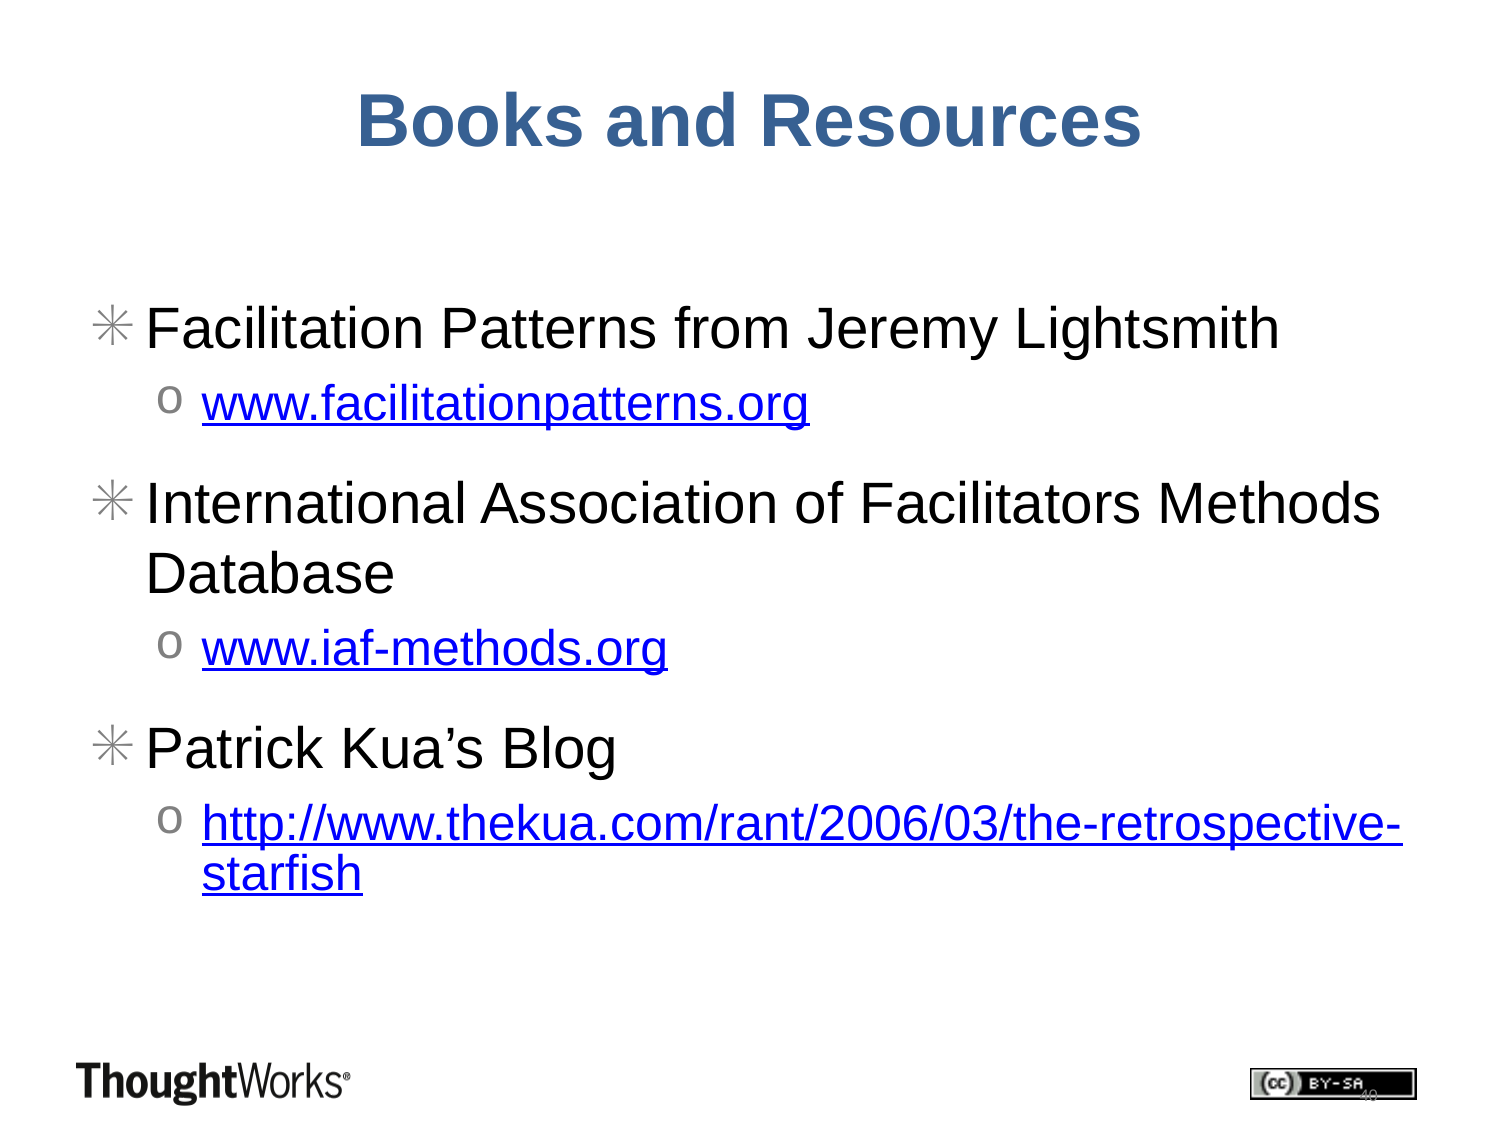

# Books and Resources
Facilitation Patterns from Jeremy Lightsmith
www.facilitationpatterns.org
International Association of Facilitators Methods Database
www.iaf-methods.org
Patrick Kua’s Blog
http://www.thekua.com/rant/2006/03/the-retrospective-starfish
40